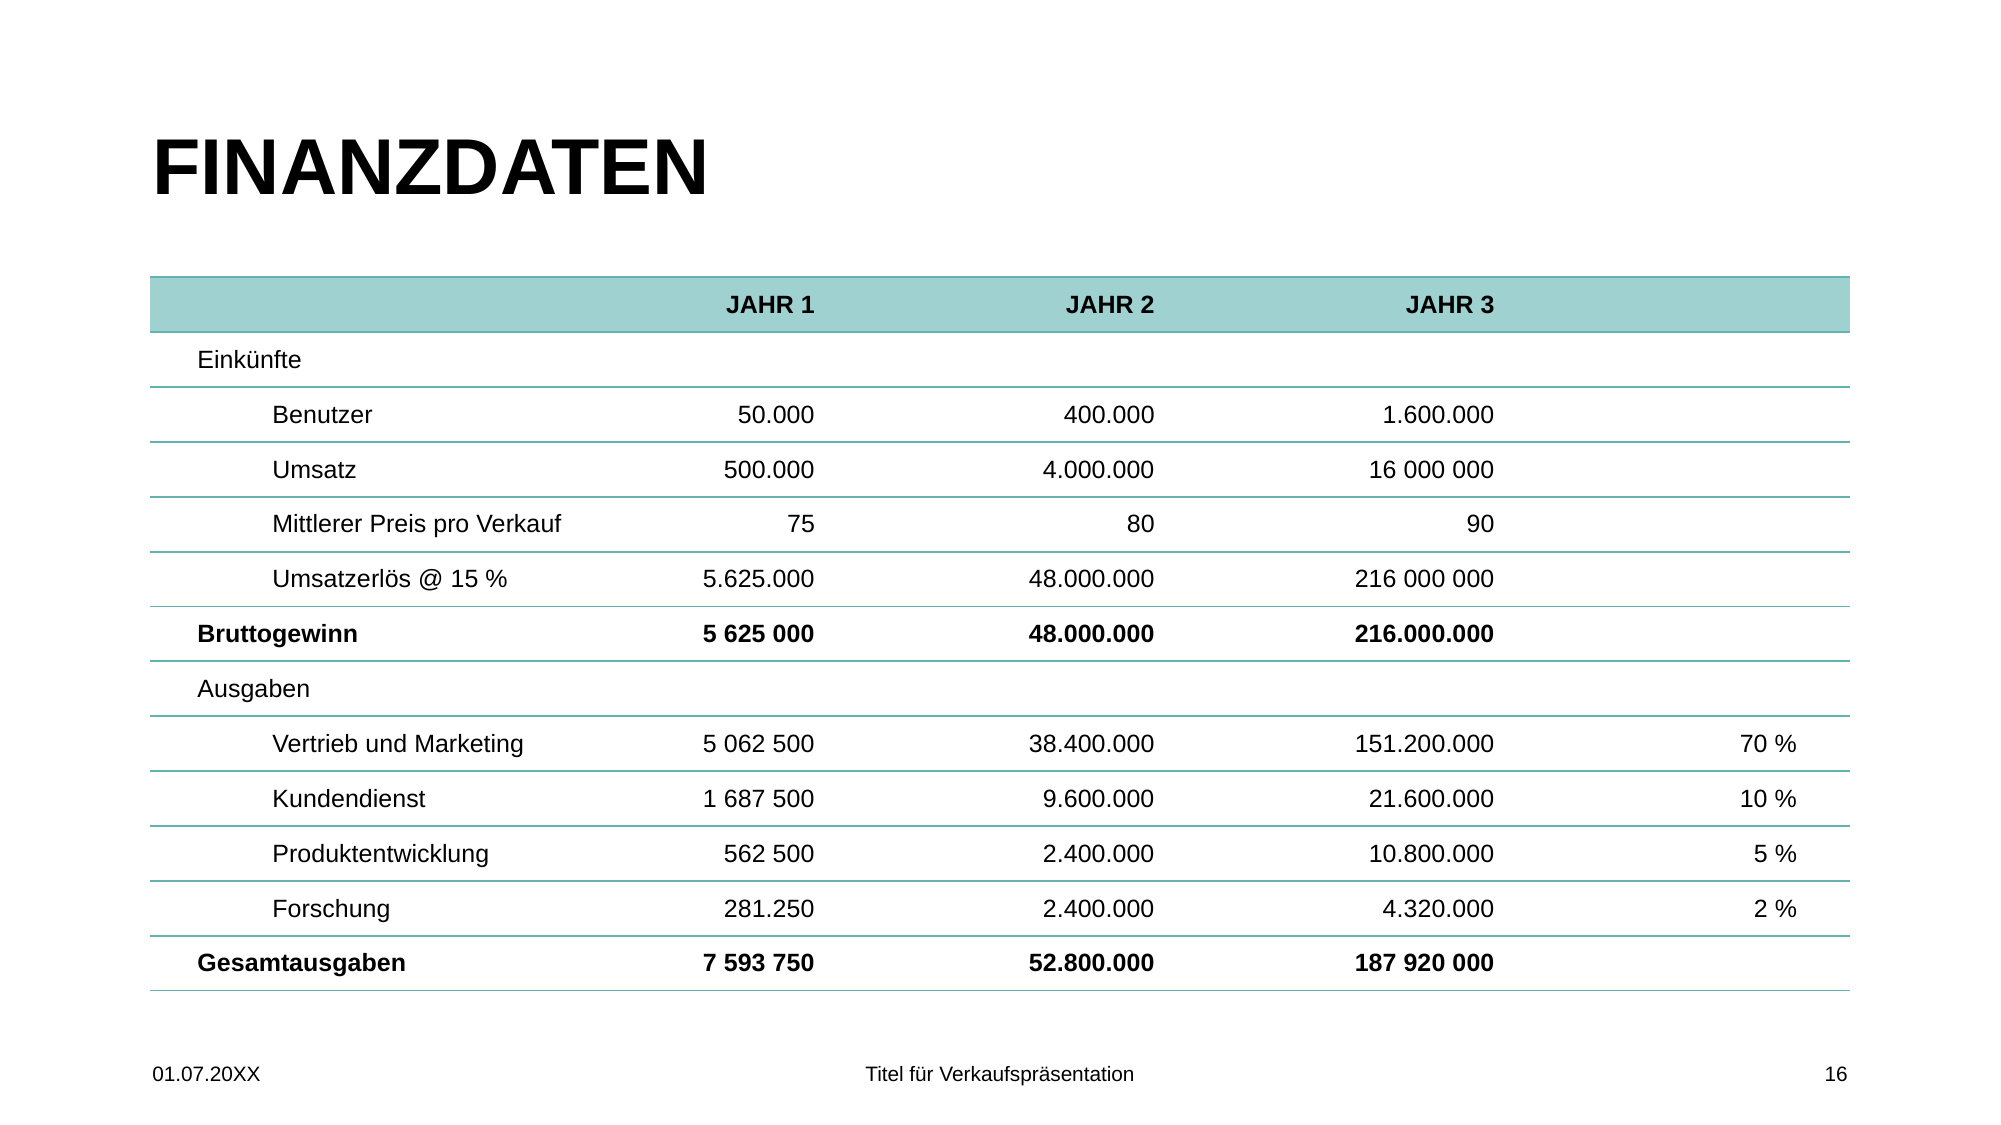

# FINANZDATEN
|  | JAHR 1 | JAHR 2 | JAHR 3 |  |
| --- | --- | --- | --- | --- |
| Einkünfte |  |  |  |  |
| Benutzer | 50.000 | 400.000 | 1.600.000 |  |
| Umsatz | 500.000 | 4.000.000 | 16 000 000 |  |
| Mittlerer Preis pro Verkauf | 75 | 80 | 90 |  |
| Umsatzerlös @ 15 % | 5.625.000 | 48.000.000 | 216 000 000 |  |
| Bruttogewinn | 5 625 000 | 48.000.000 | 216.000.000 |  |
| Ausgaben |  |  |  |  |
| Vertrieb und Marketing | 5 062 500 | 38.400.000 | 151.200.000 | 70 % |
| Kundendienst | 1 687 500 | 9.600.000 | 21.600.000 | 10 % |
| Produktentwicklung | 562 500 | 2.400.000 | 10.800.000 | 5 % |
| Forschung | 281.250 | 2.400.000 | 4.320.000 | 2 % |
| Gesamtausgaben | 7 593 750 | 52.800.000 | 187 920 000 |  |
01.07.20XX
Titel für Verkaufspräsentation
16